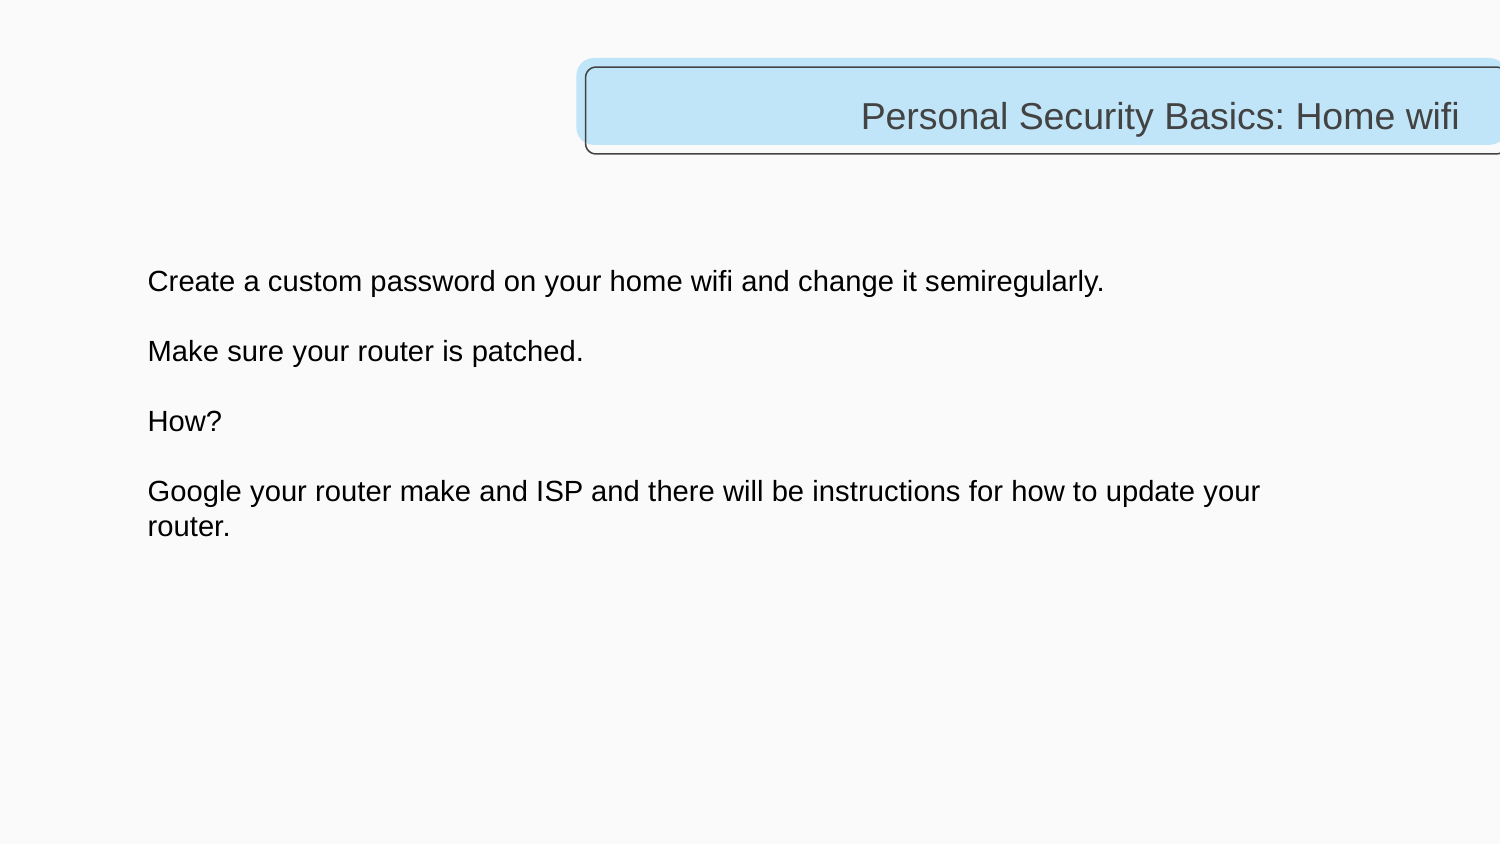

# Personal Security Basics: Home wifi
Create a custom password on your home wifi and change it semiregularly.

Make sure your router is patched.

How?

Google your router make and ISP and there will be instructions for how to update your router.